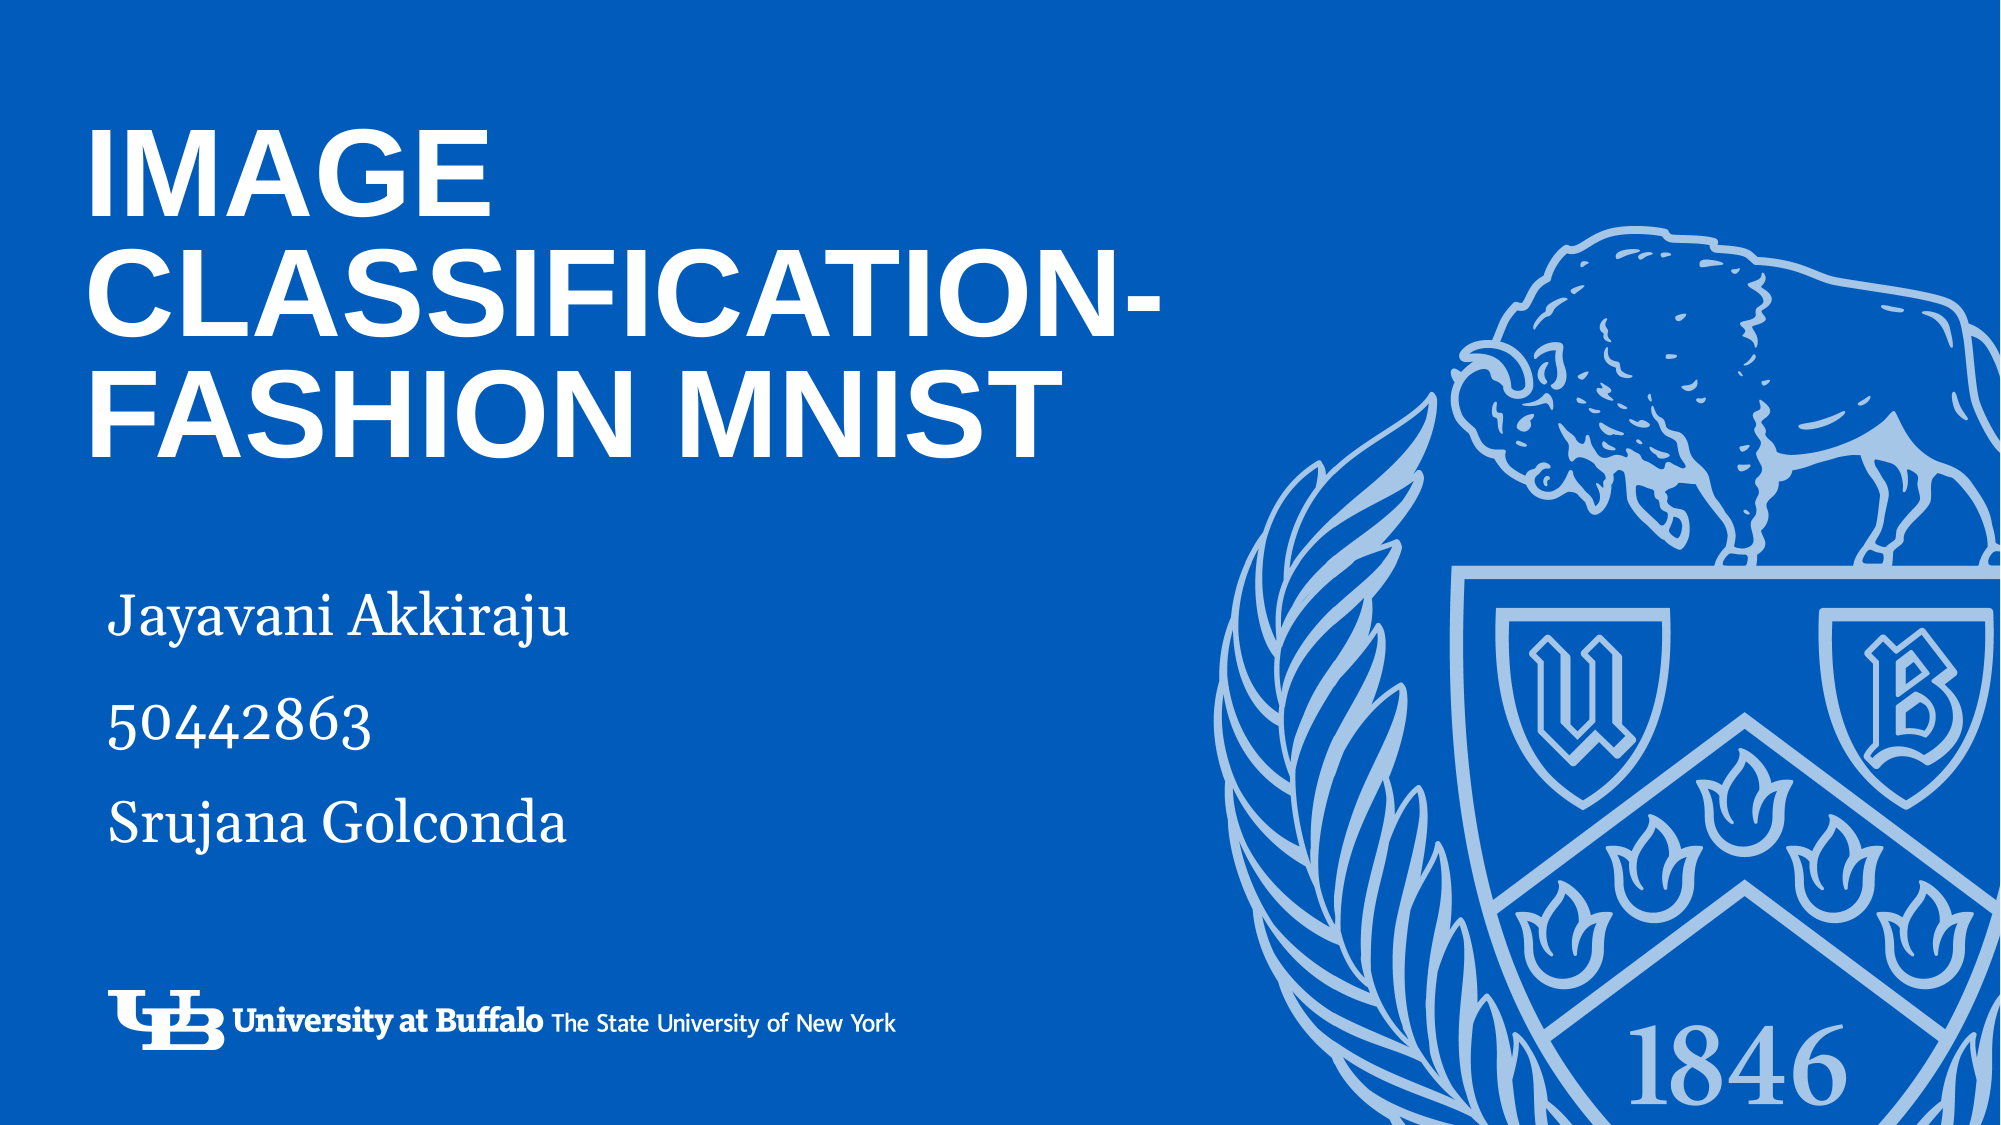

# Image classification- fashion mnist
Jayavani Akkiraju
50442863
Srujana Golconda